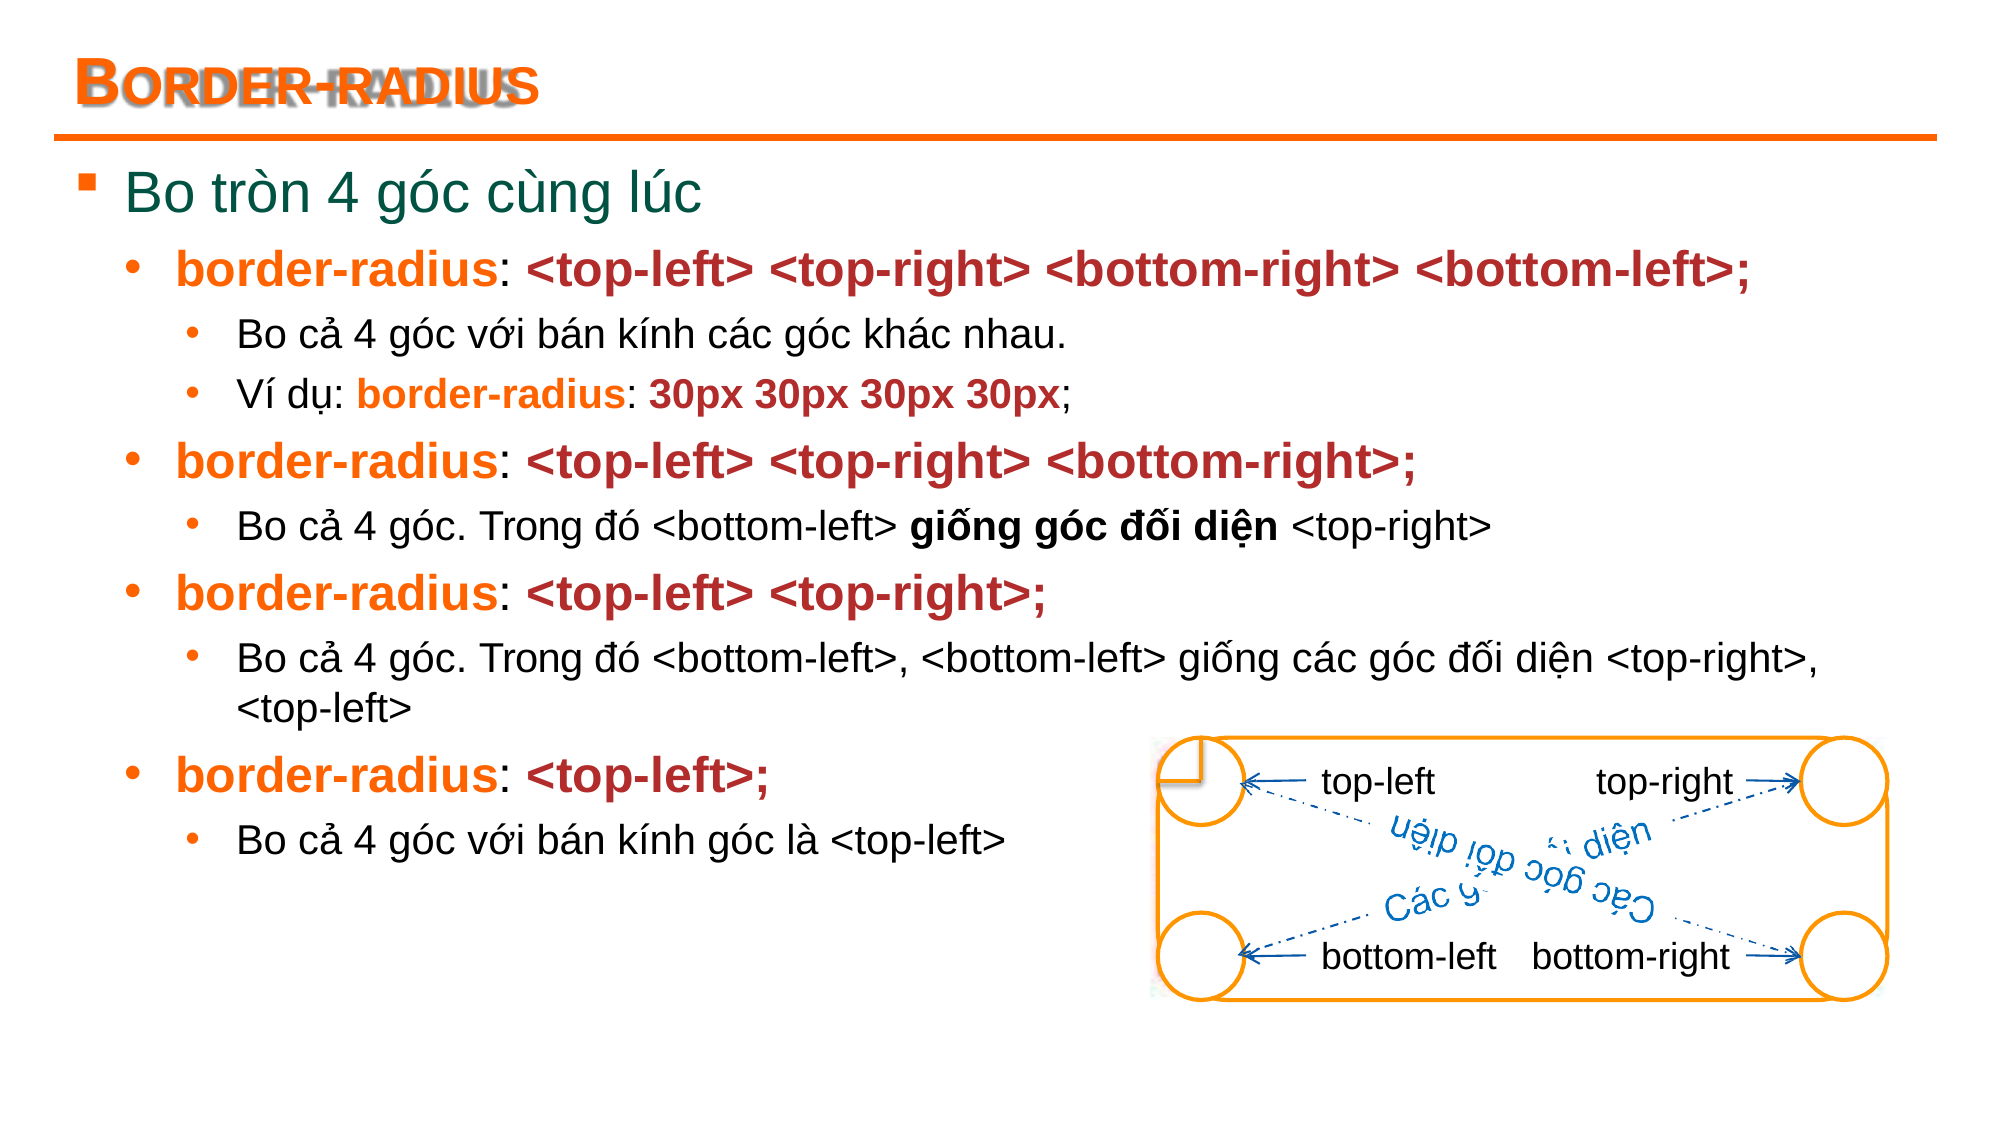

# BORDER-RADIUS
Bo tròn 4 góc cùng lúc
border-radius: <top-left> <top-right> <bottom-right> <bottom-left>;
Bo cả 4 góc với bán kính các góc khác nhau.
Ví dụ: border-radius: 30px 30px 30px 30px;
border-radius: <top-left> <top-right> <bottom-right>;
Bo cả 4 góc. Trong đó <bottom-left> giống góc đối diện <top-right>
border-radius: <top-left> <top-right>;
Bo cả 4 góc. Trong đó <bottom-left>, <bottom-left> giống các góc đối diện <top-right>,
<top-left>

border-radius: <top-left>;
top-left	top-right

Bo cả 4 góc với bán kính góc là <top-left>

bottom-left
bottom-right